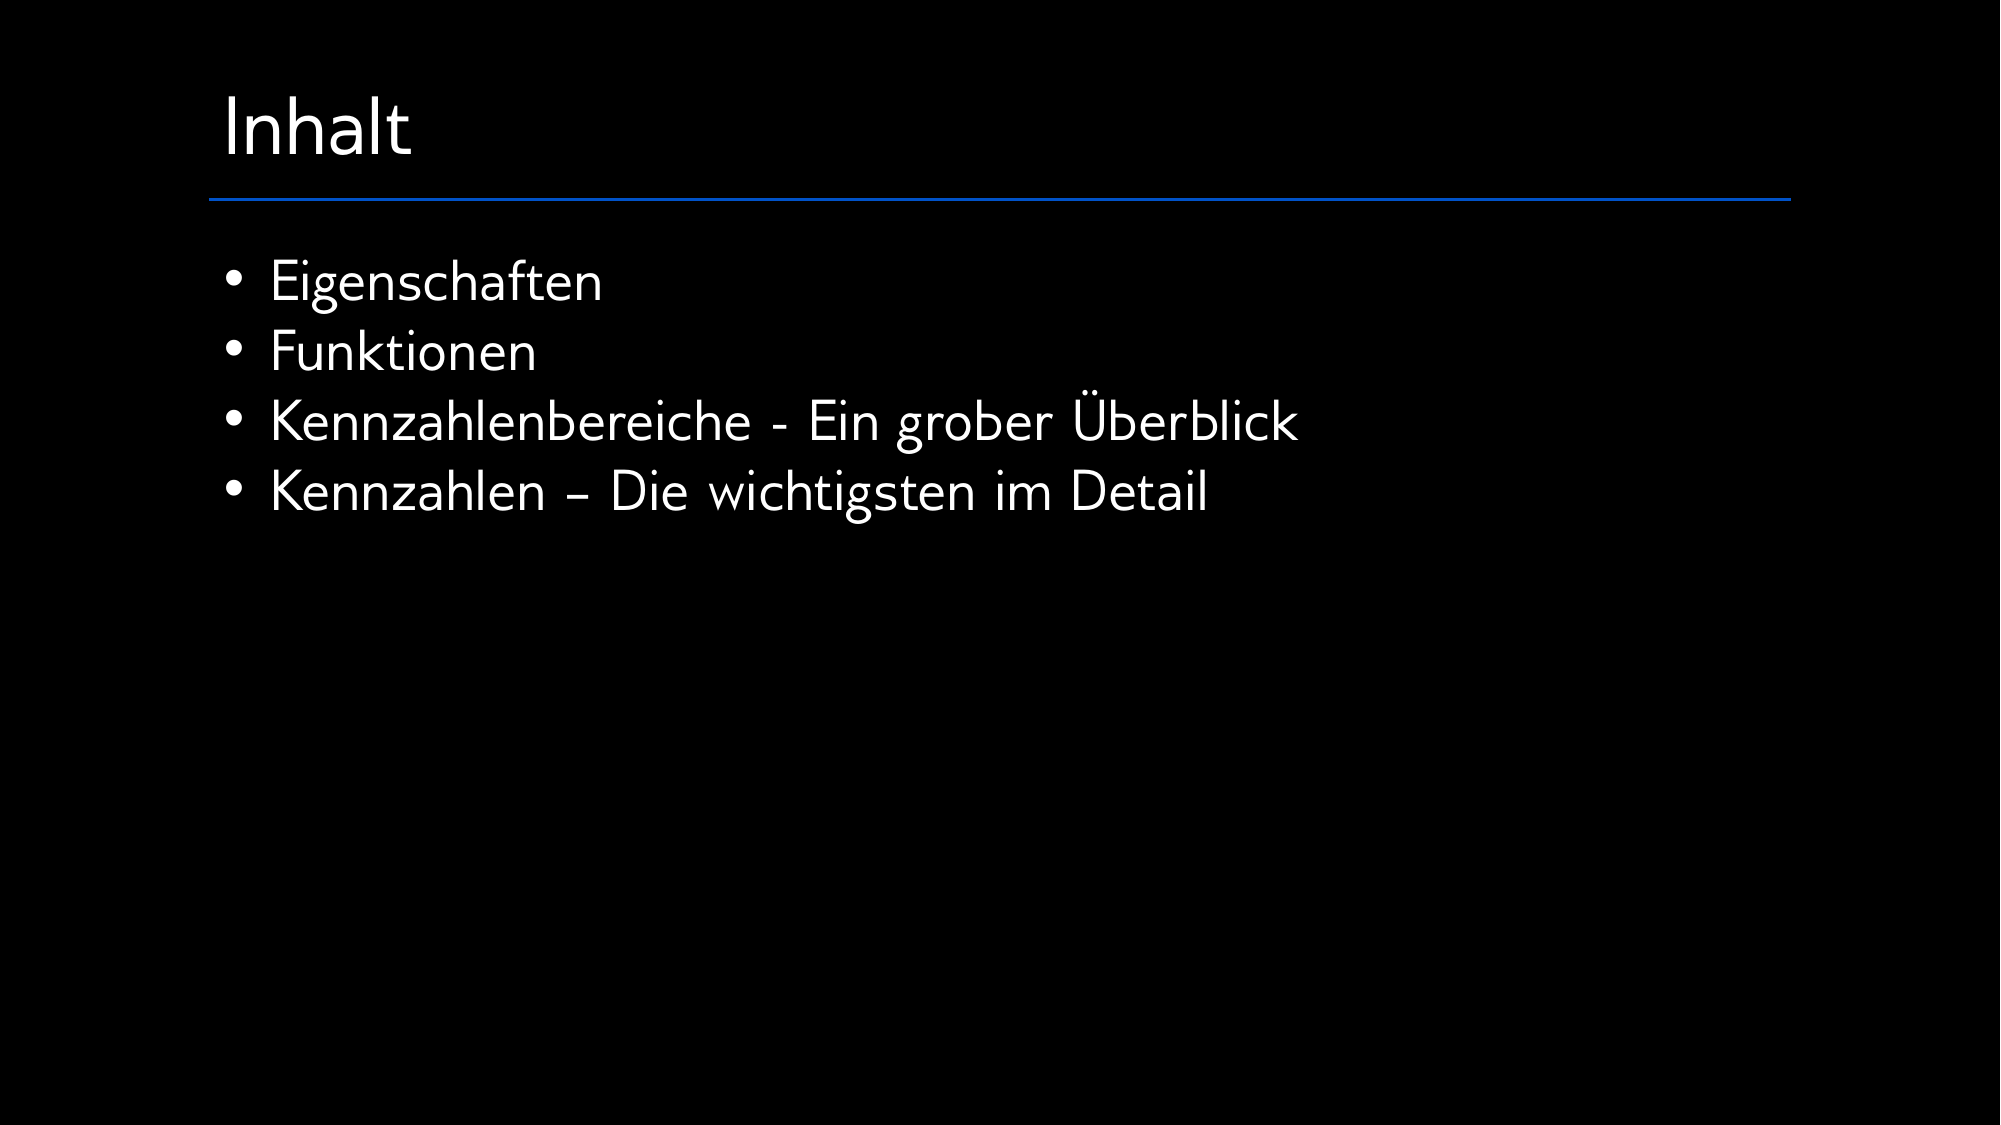

Inhalt
Eigenschaften
Funktionen
Kennzahlenbereiche - Ein grober Überblick
Kennzahlen – Die wichtigsten im Detail